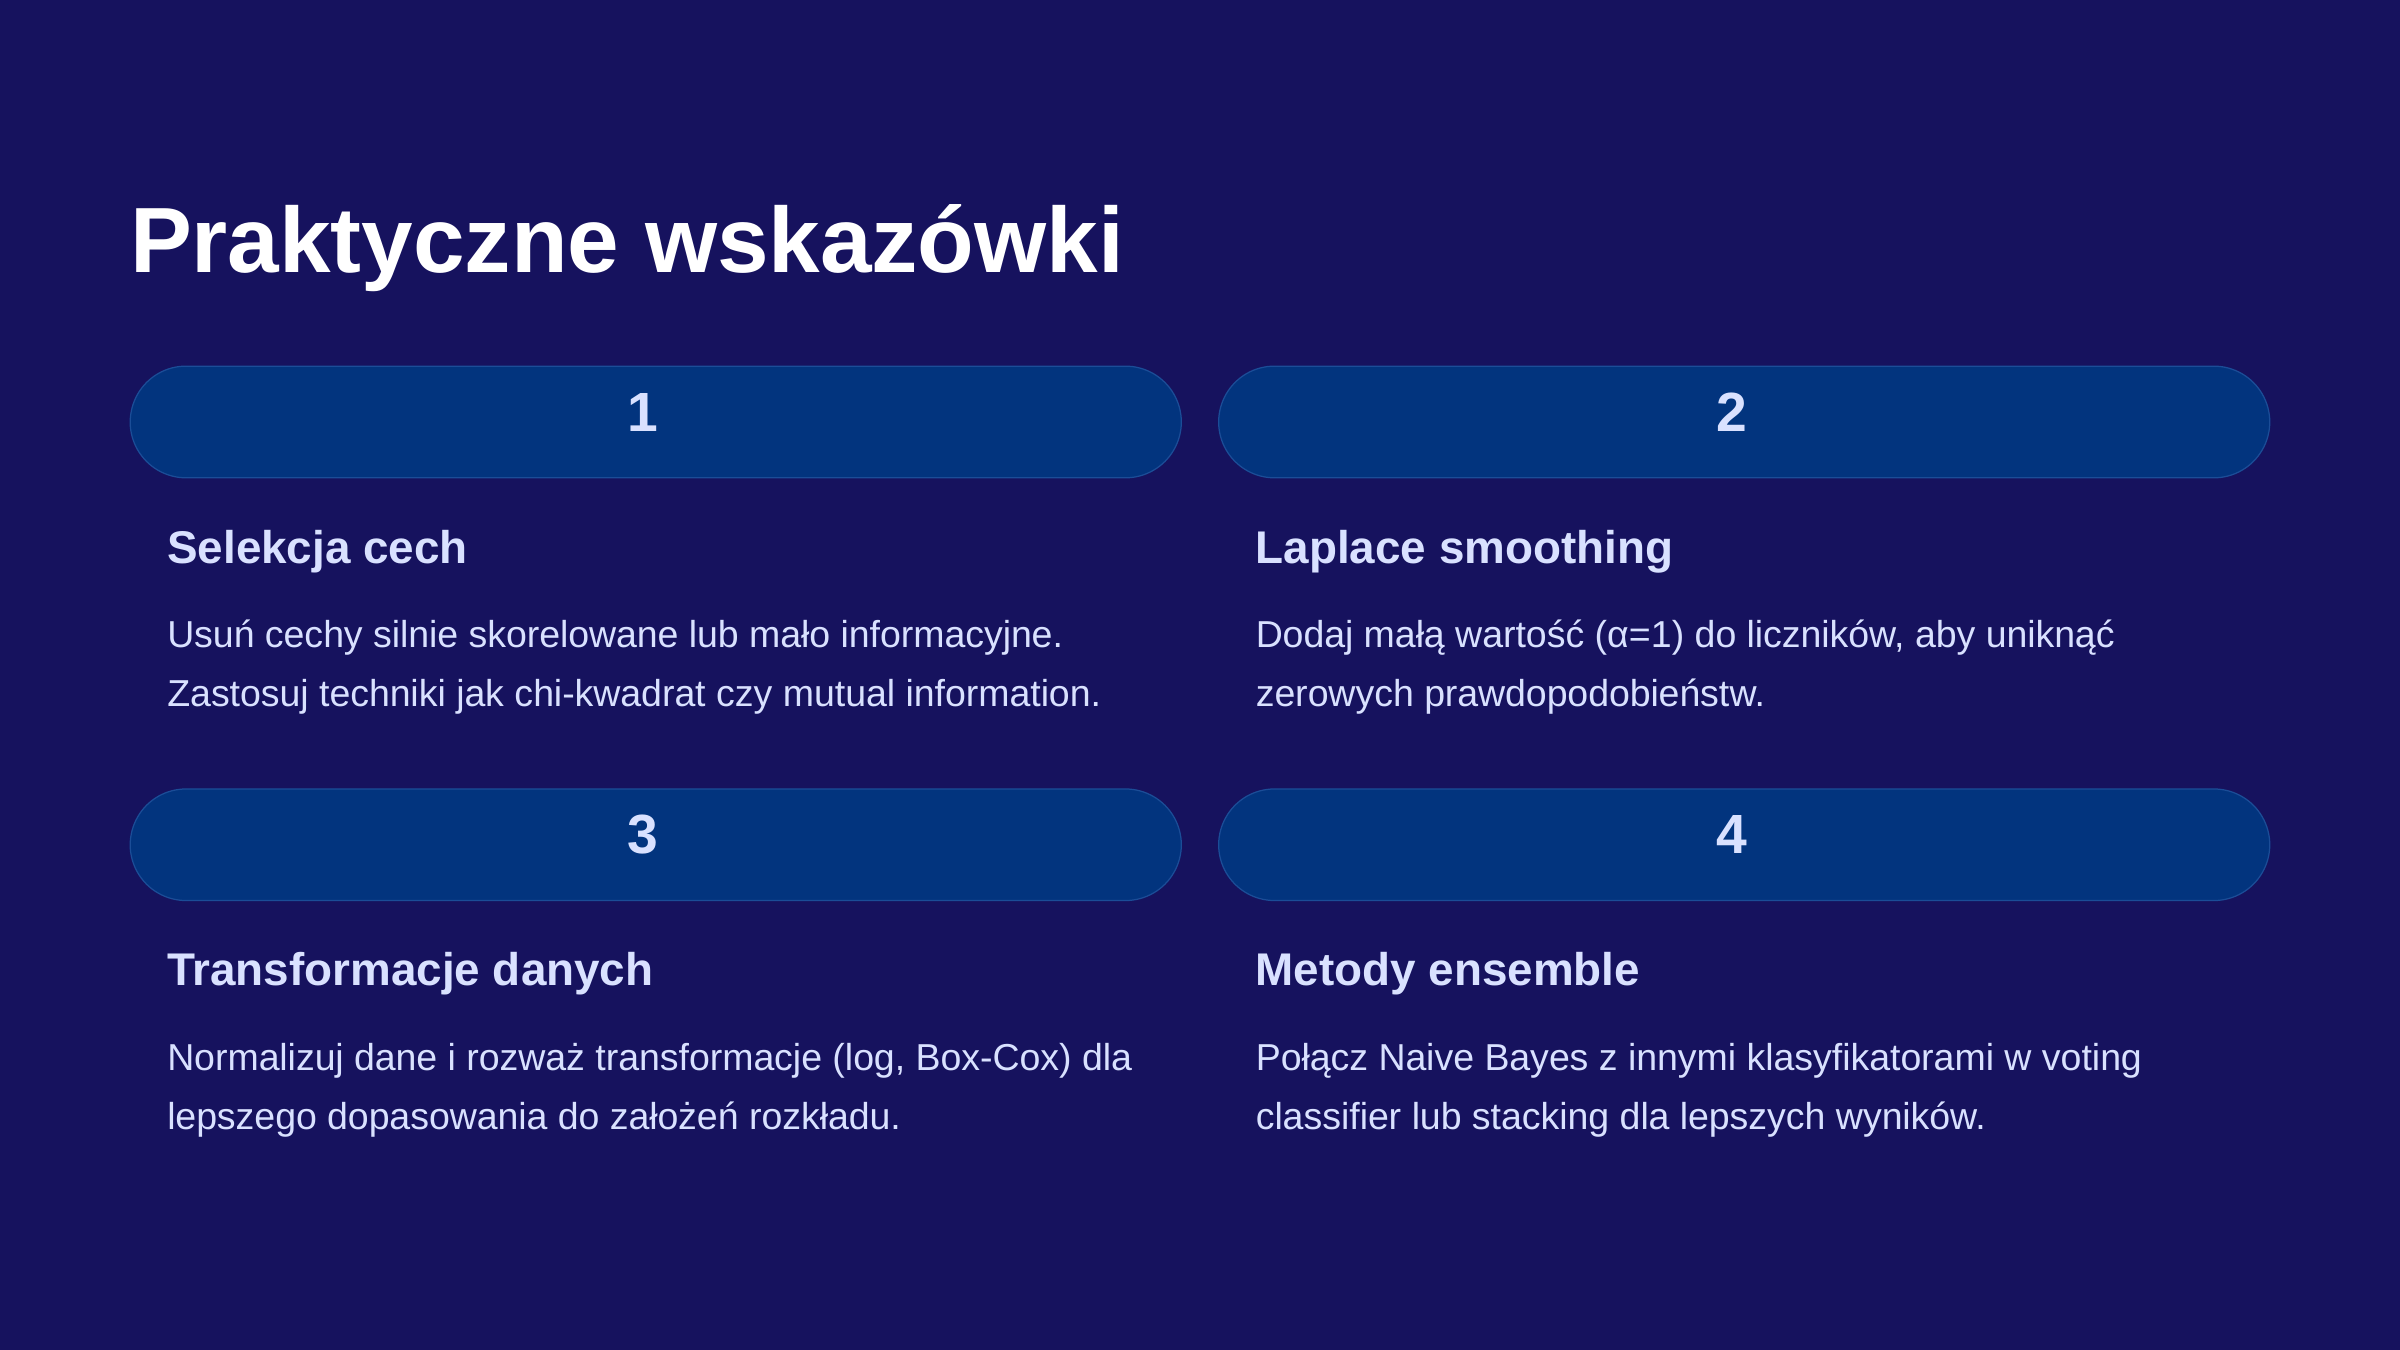

Praktyczne wskazówki

1
2
Selekcja cech
Laplace smoothing
Usuń cechy silnie skorelowane lub mało informacyjne. Zastosuj techniki jak chi-kwadrat czy mutual information.
Dodaj małą wartość (α=1) do liczników, aby uniknąć zerowych prawdopodobieństw.

3
4
Transformacje danych
Metody ensemble
Normalizuj dane i rozważ transformacje (log, Box-Cox) dla lepszego dopasowania do założeń rozkładu.
Połącz Naive Bayes z innymi klasyfikatorami w voting classifier lub stacking dla lepszych wyników.